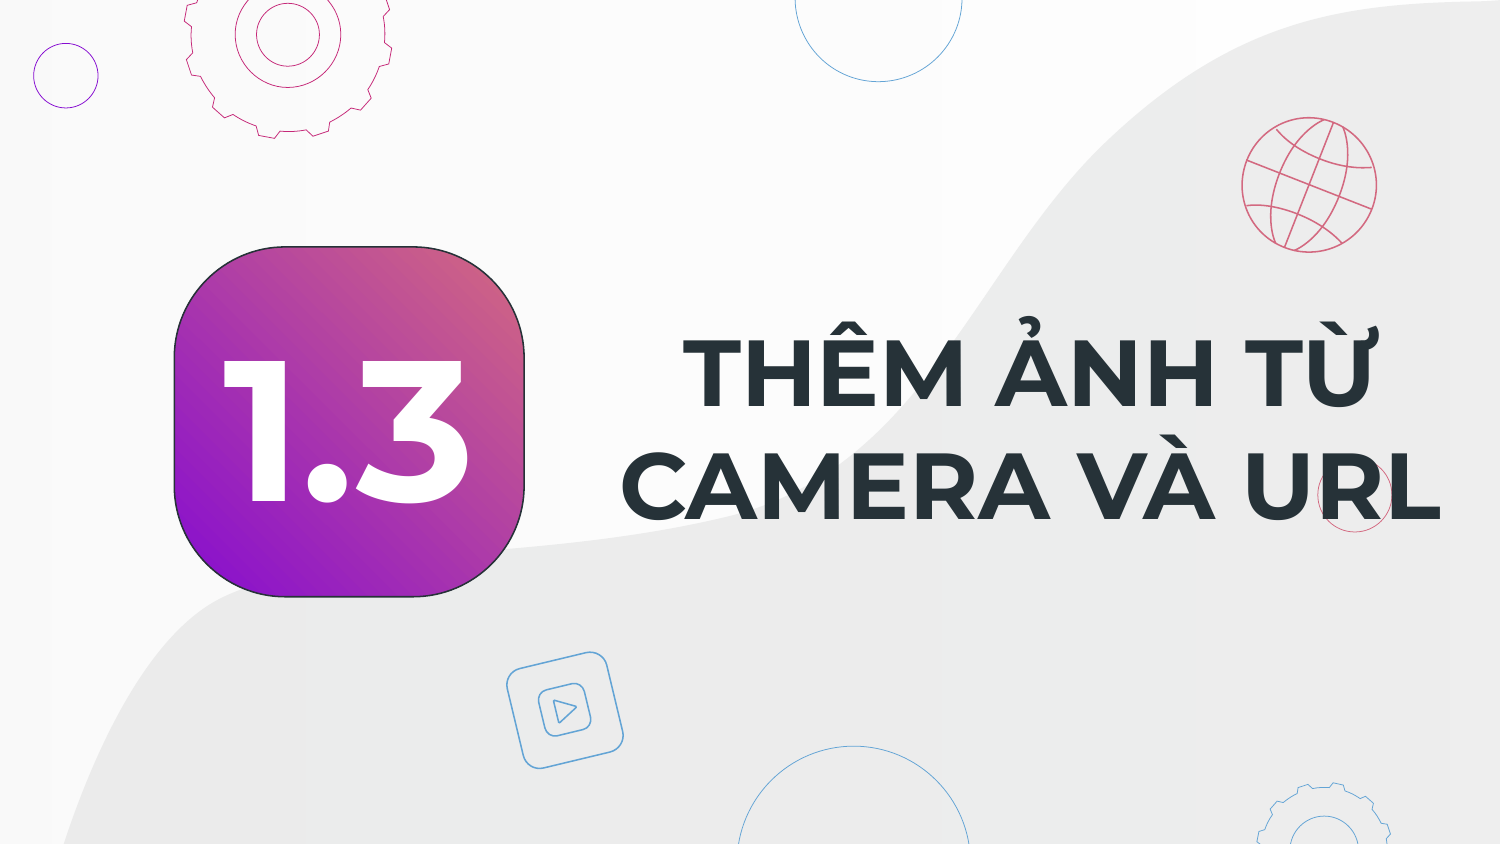

# THÊM ẢNH TỪ CAMERA VÀ URL
1.3